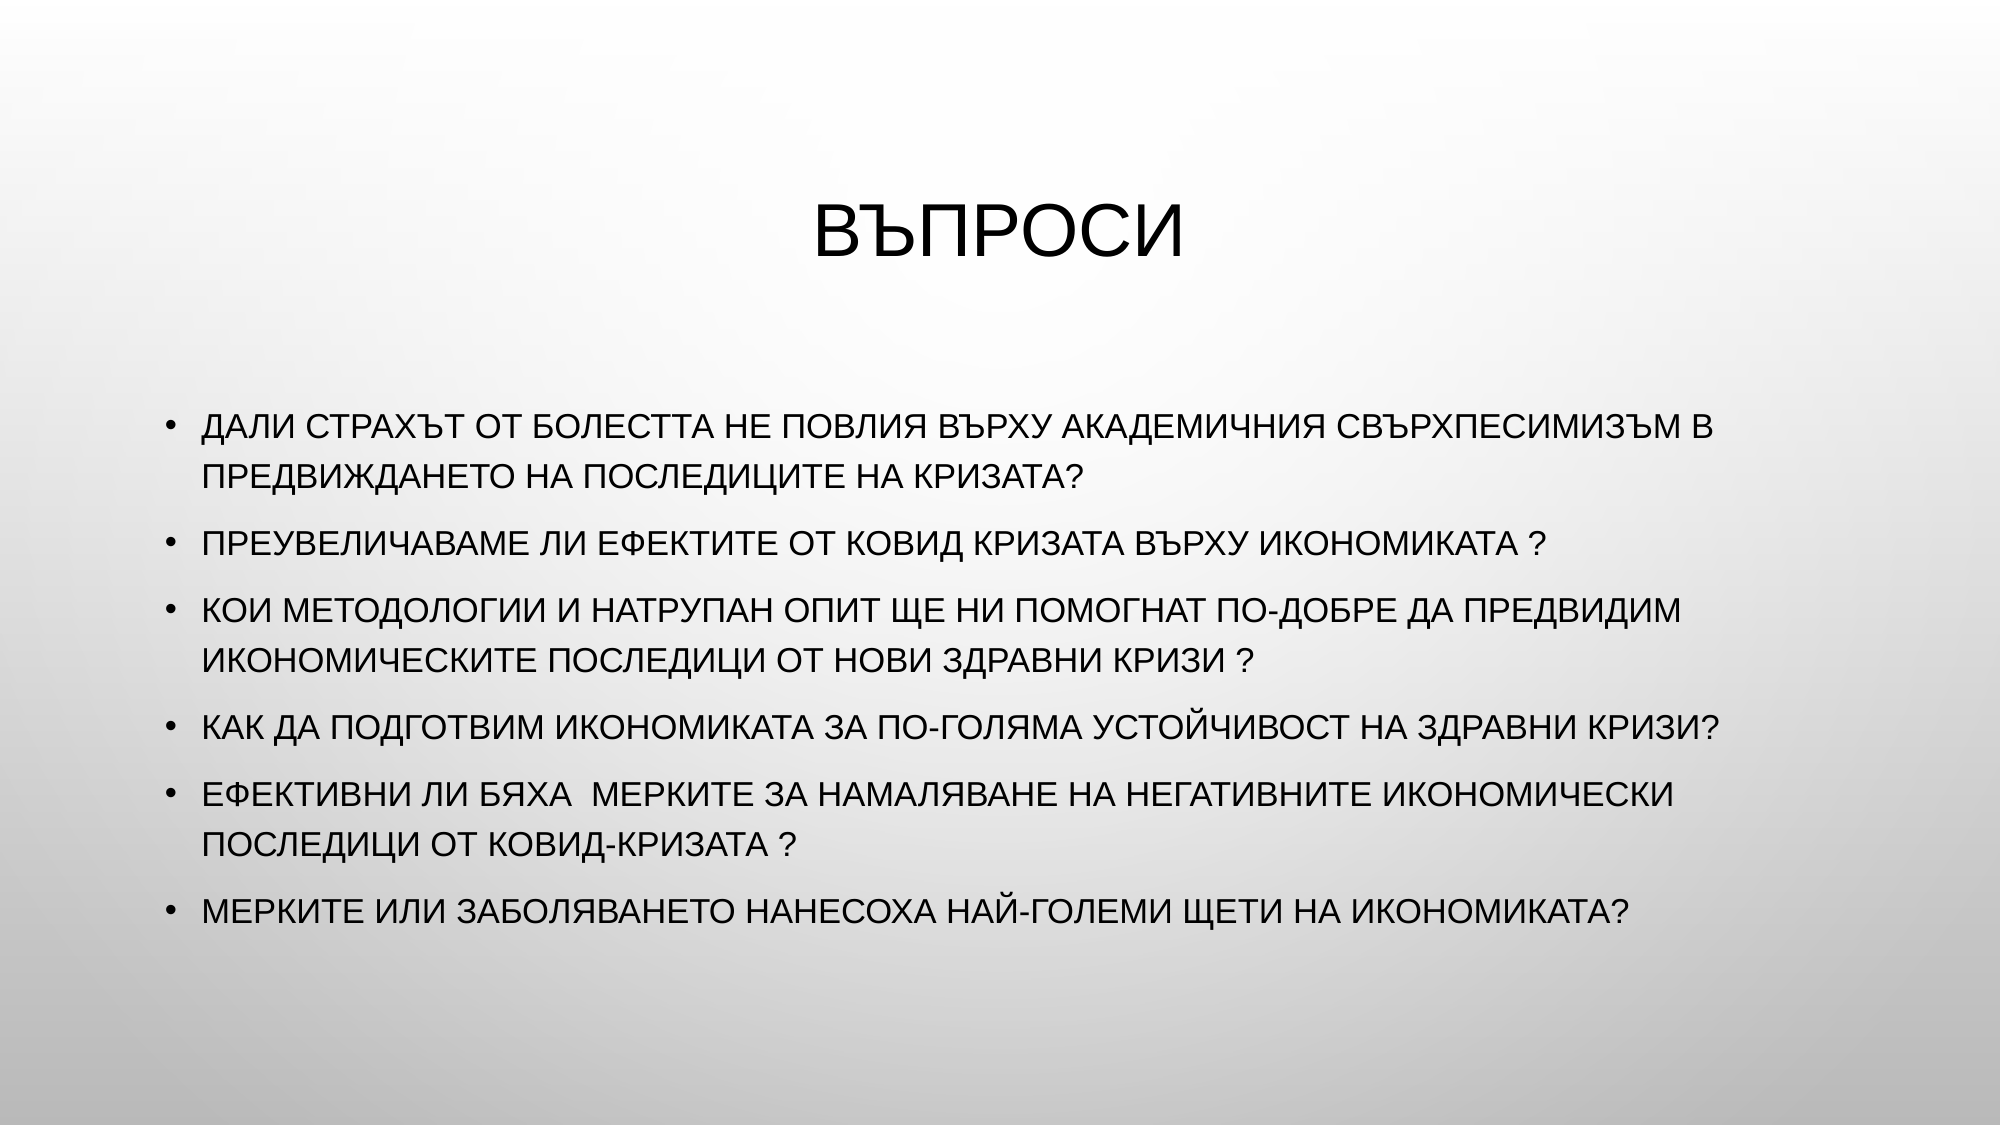

# Въпроси
Дали страхът от болестта не повлия върху академичния свърхпесимизъм в предвиждането на последиците на кризата?
Преувеличаваме ли ефектите от ковид кризата върху икономиката ?
Кои методологии и натрупан опит ще ни помогнат по-добре да предвидим икономическите последици от нови здравни кризи ?
как да подготвим икономиката за по-голяма устойчивост на здравни кризи?
Ефективни ли бяха  мерките за намаляване на негативните икономически последици от ковид-кризата ?
Мерките или заболяването нанесоха най-големи щети на икономиката?